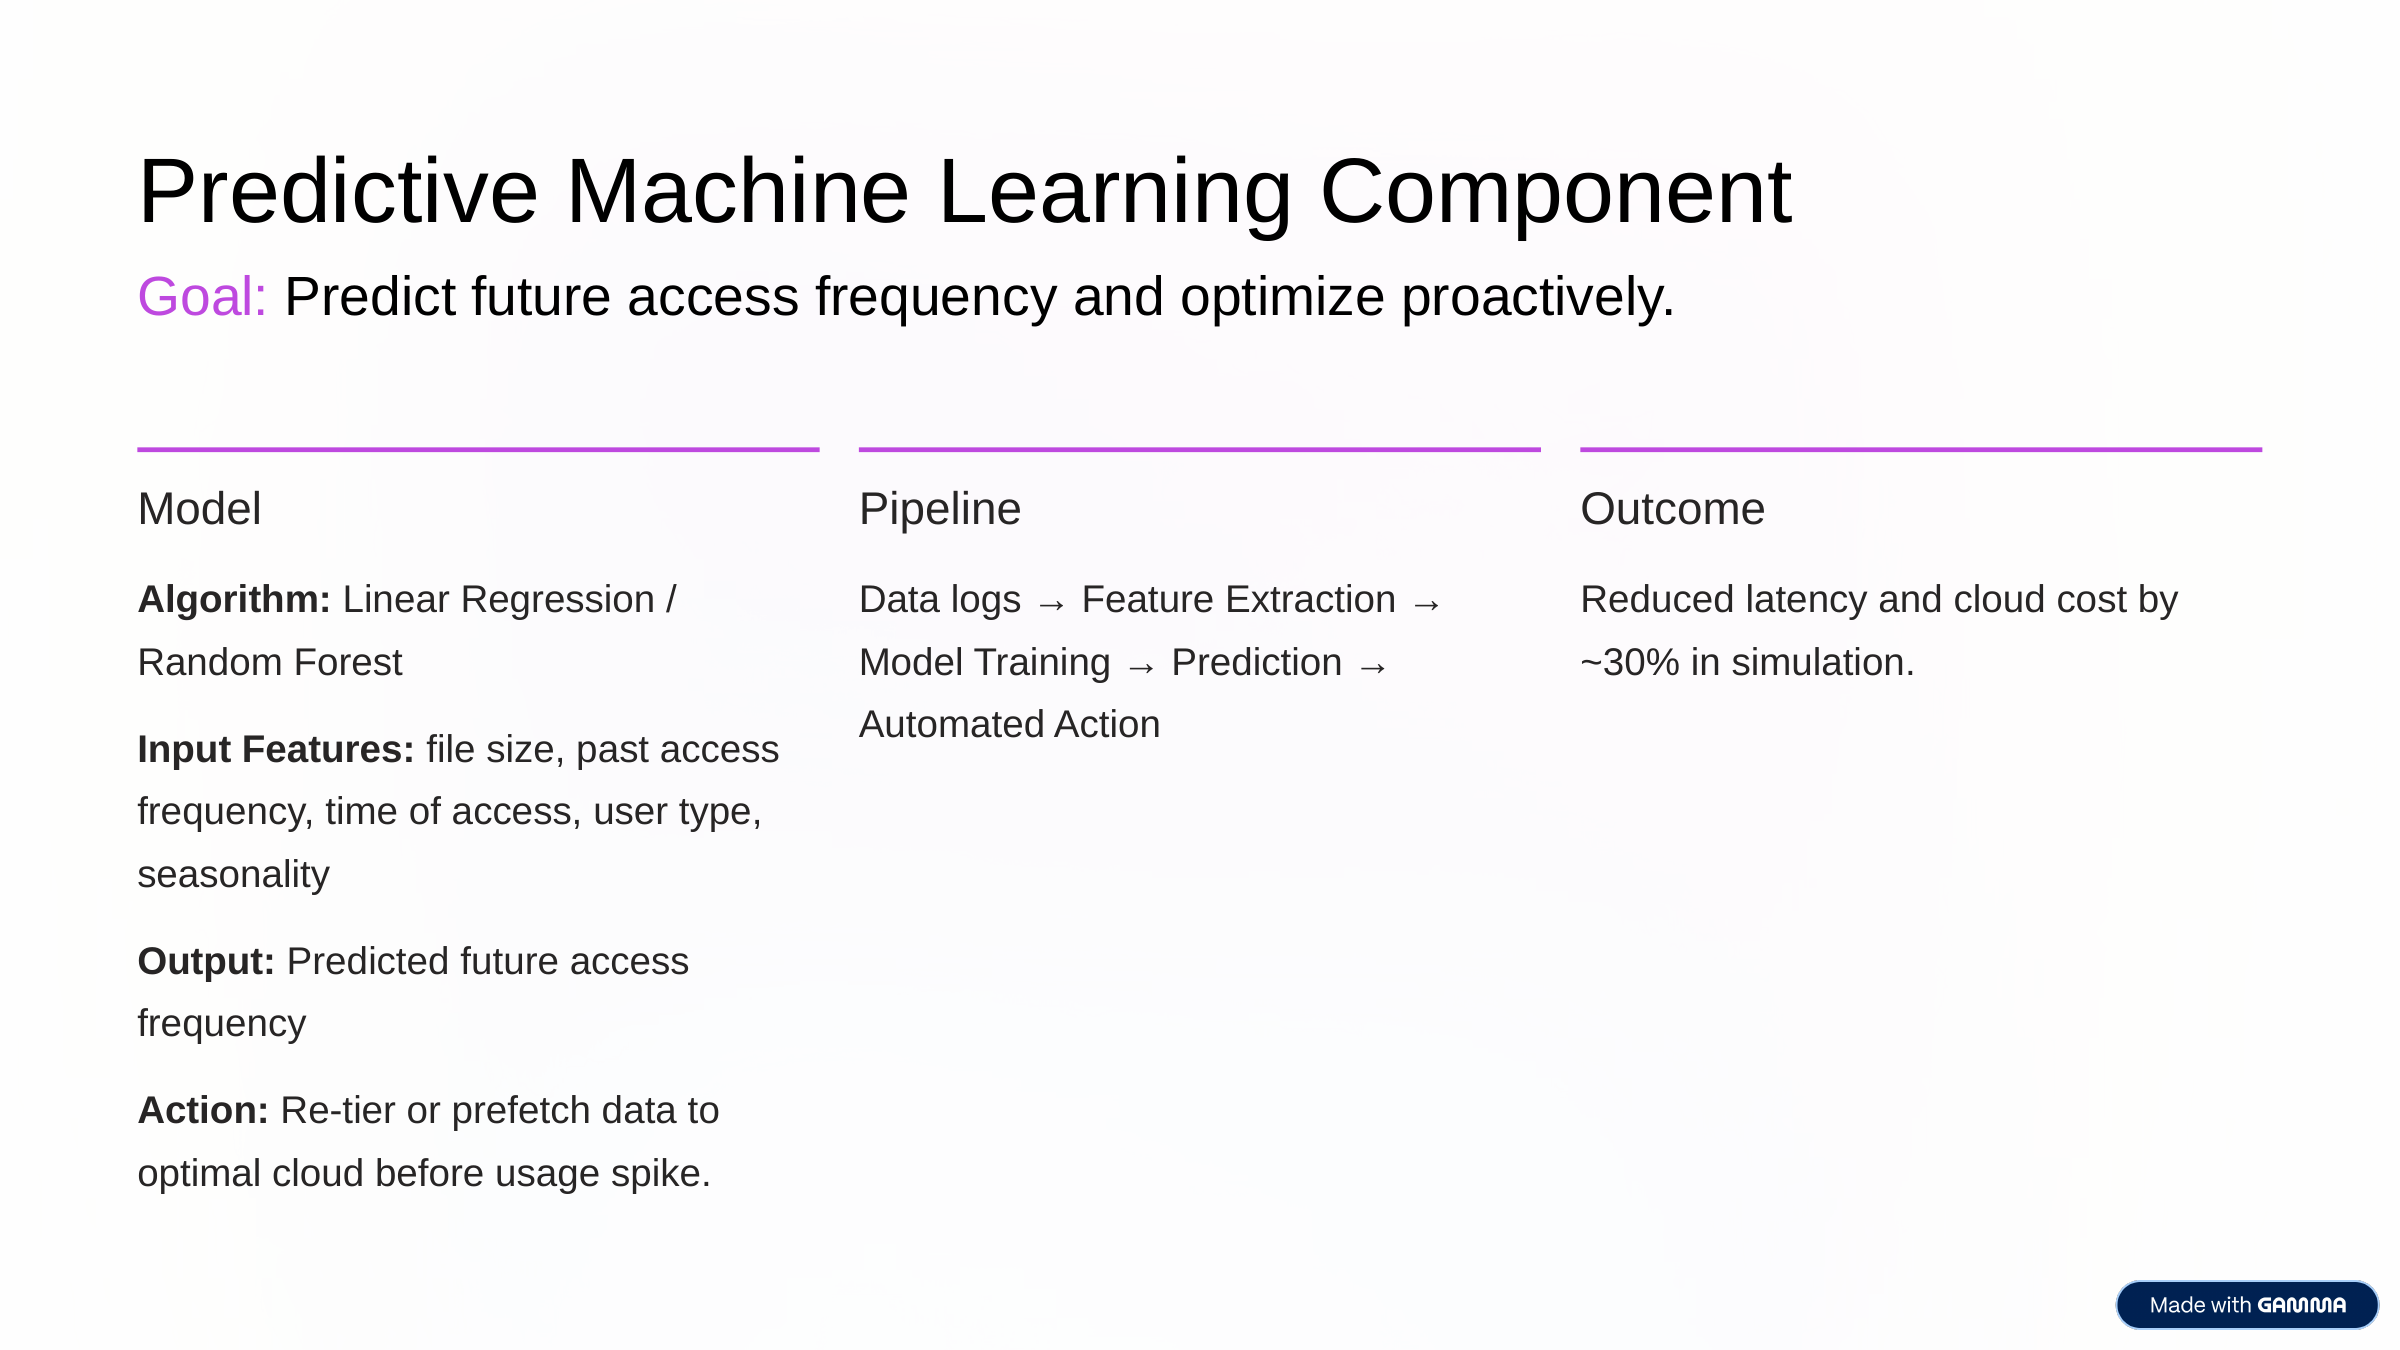

Predictive Machine Learning Component
Goal: Predict future access frequency and optimize proactively.

Model
Pipeline
Outcome
Algorithm: Linear Regression / Random Forest
Data logs → Feature Extraction → Model Training → Prediction → Automated Action
Reduced latency and cloud cost by ~30% in simulation.
Input Features: file size, past access frequency, time of access, user type, seasonality
Output: Predicted future access frequency
Action: Re-tier or prefetch data to optimal cloud before usage spike.